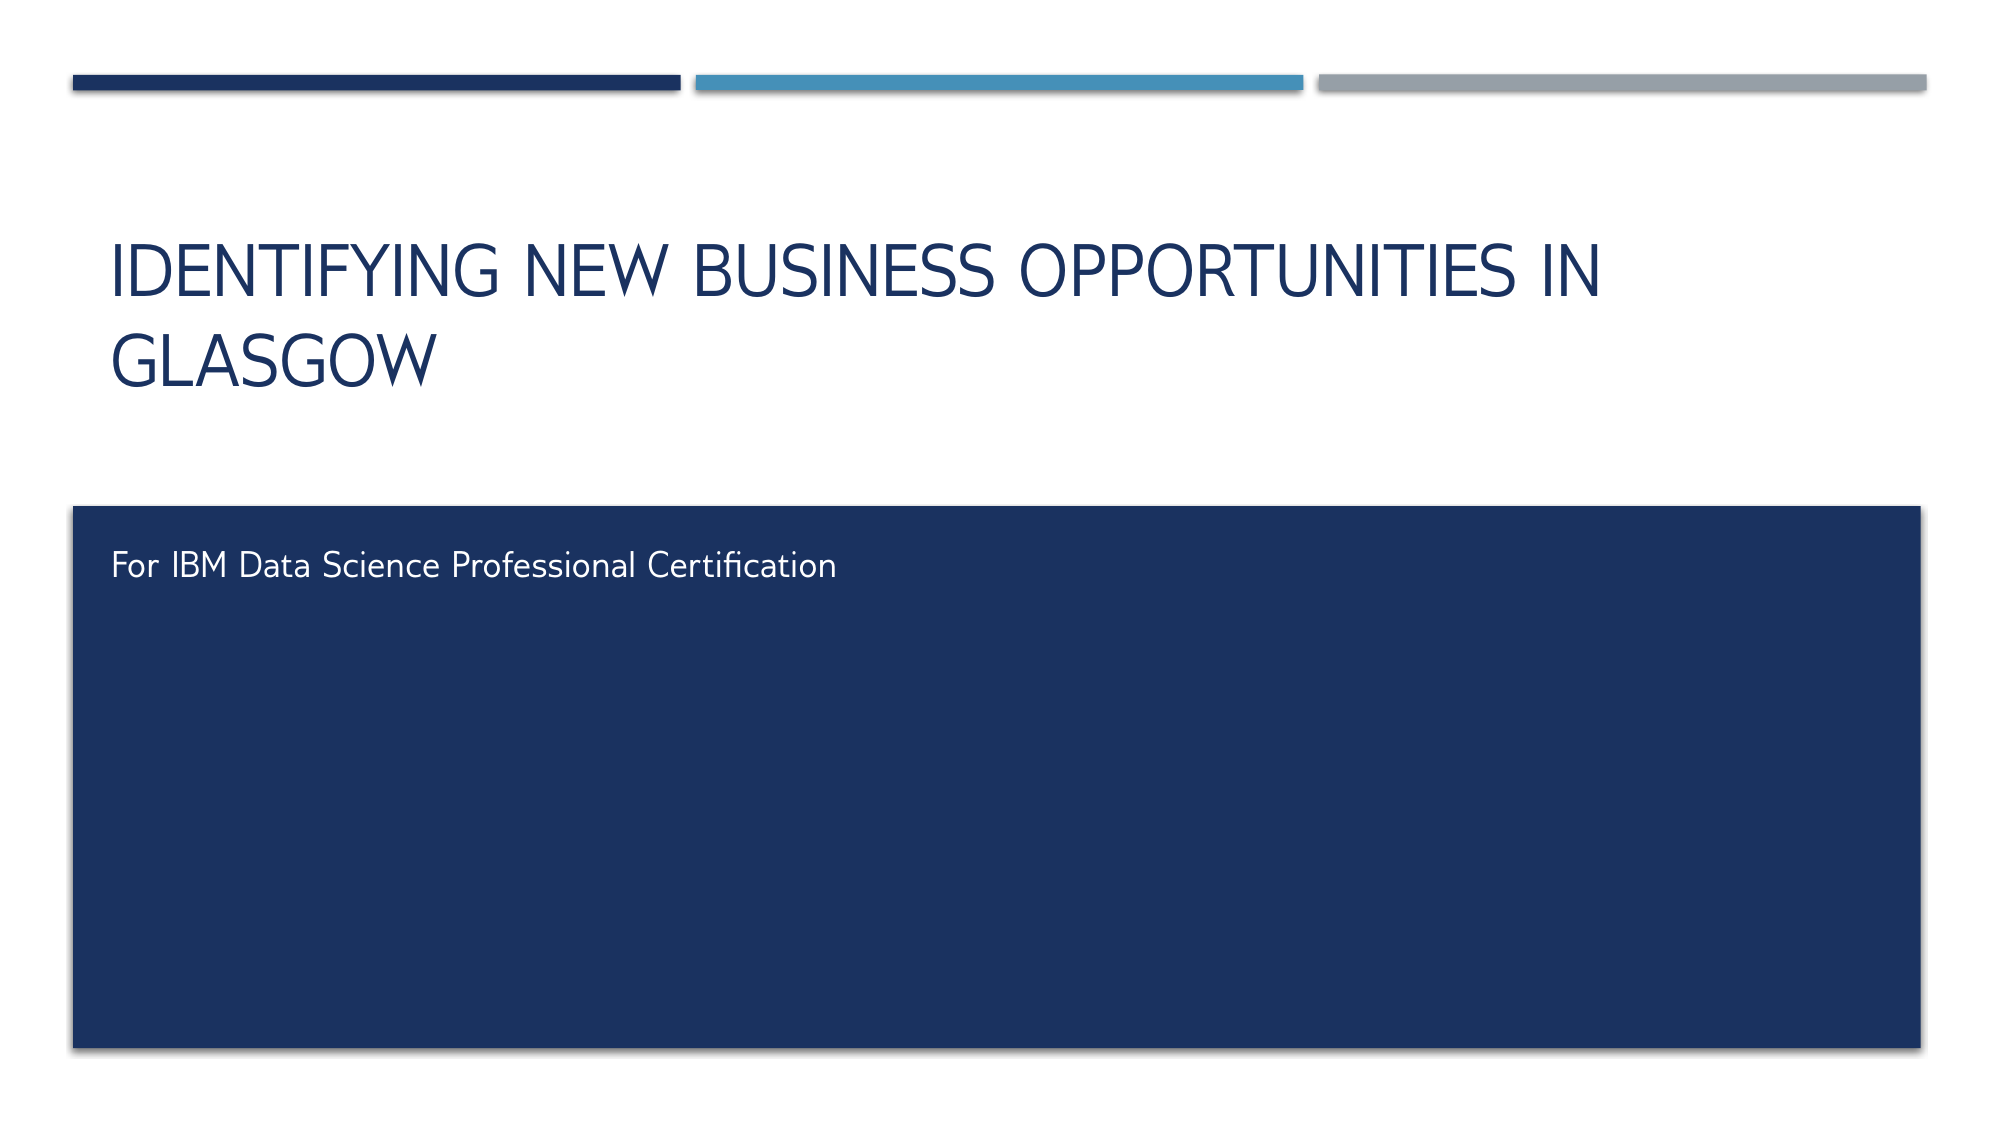

# IDENTIFYING new BUSINESS opportunities in GLASGOW
For IBM Data Science Professional Certification